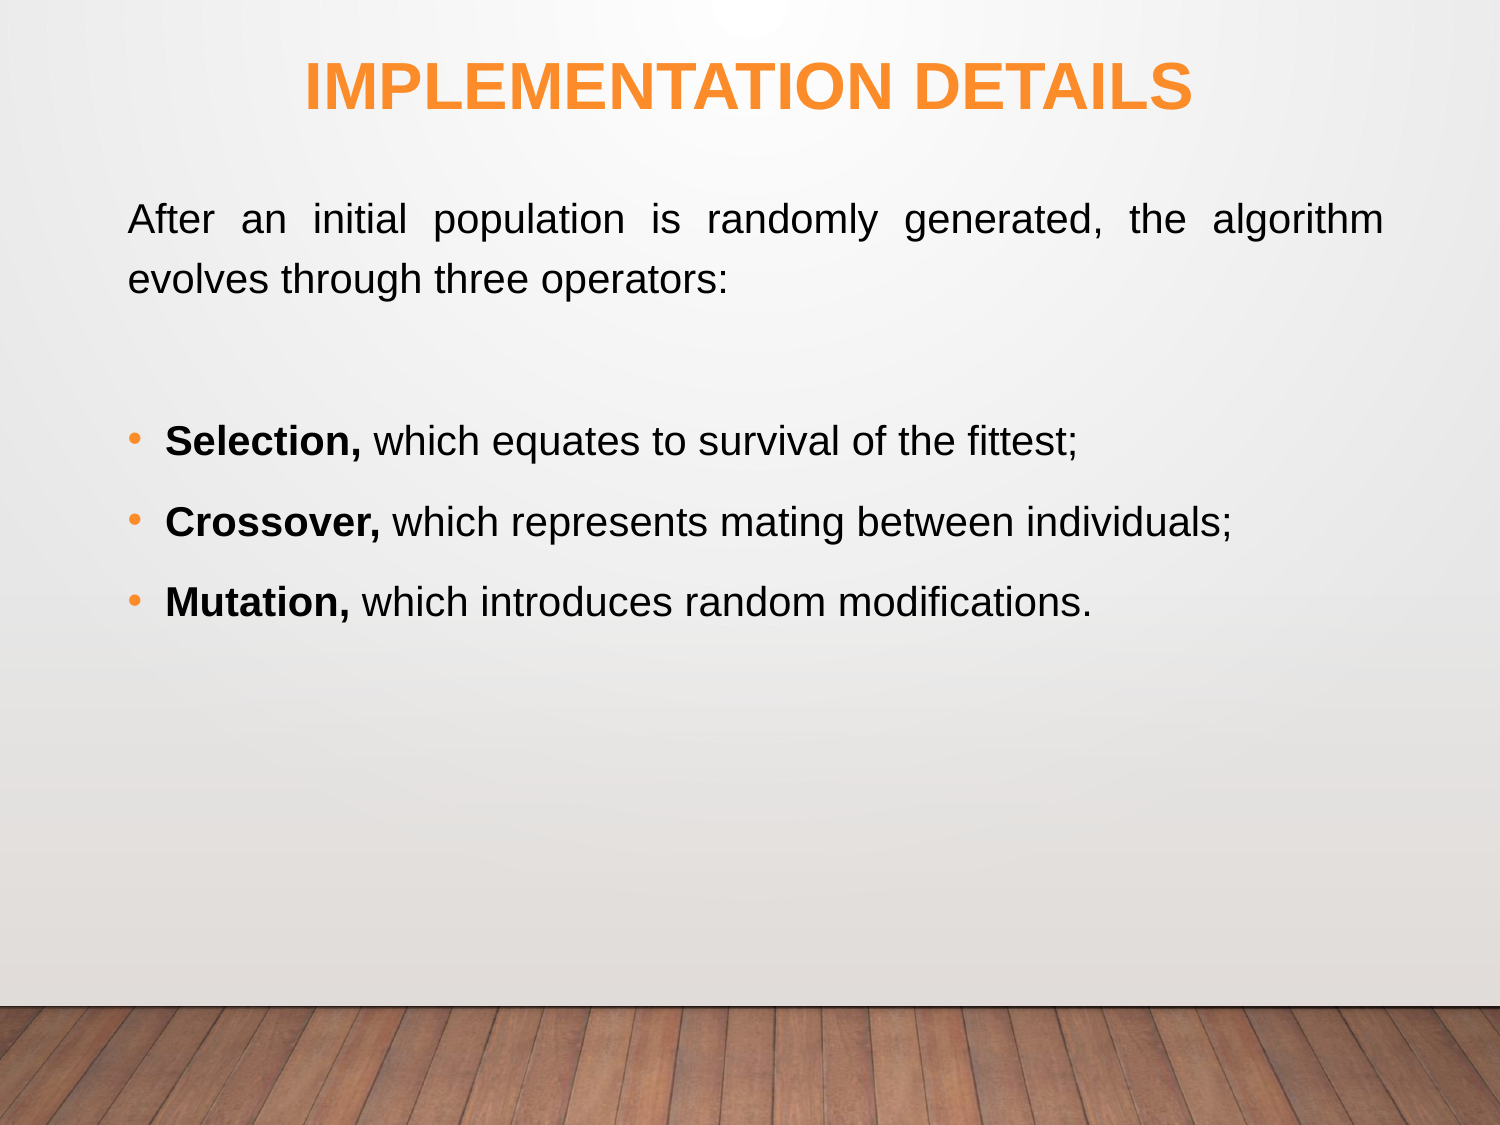

# Implementation Details
After an initial population is randomly generated, the algorithm evolves through three operators:

Selection, which equates to survival of the fittest;
Crossover, which represents mating between individuals;
Mutation, which introduces random modifications.